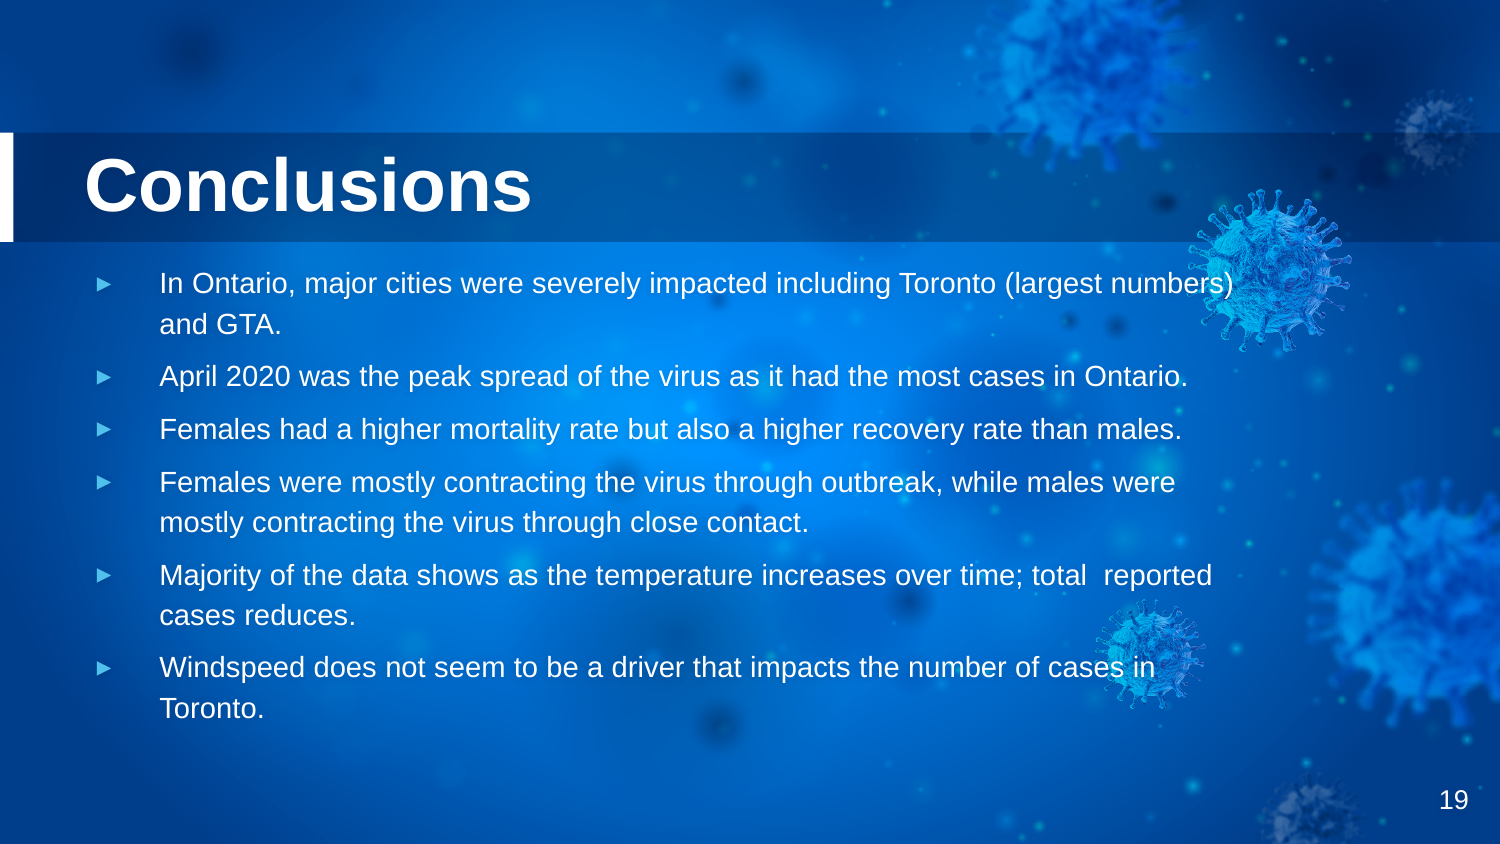

# Conclusions
In Ontario, major cities were severely impacted including Toronto (largest numbers) and GTA.
April 2020 was the peak spread of the virus as it had the most cases in Ontario.
Females had a higher mortality rate but also a higher recovery rate than males.
Females were mostly contracting the virus through outbreak, while males were mostly contracting the virus through close contact.
Majority of the data shows as the temperature increases over time; total  reported cases reduces.
Windspeed does not seem to be a driver that impacts the number of cases in Toronto.

19